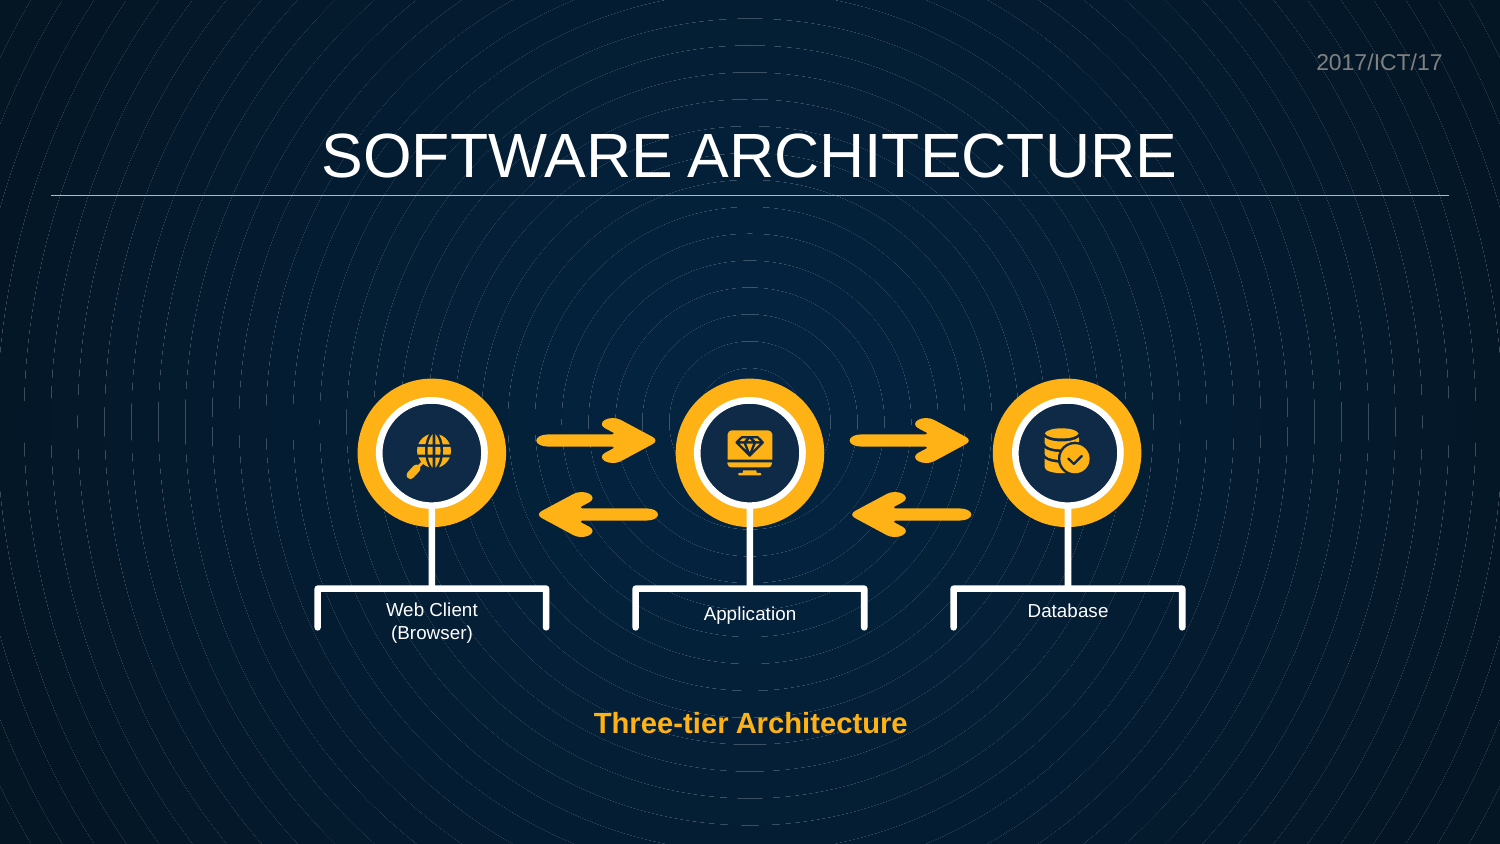

2017/ICT/17
SOFTWARE ARCHITECTURE

Database
# Application
Web Client
(Browser)
Three-tier Architecture